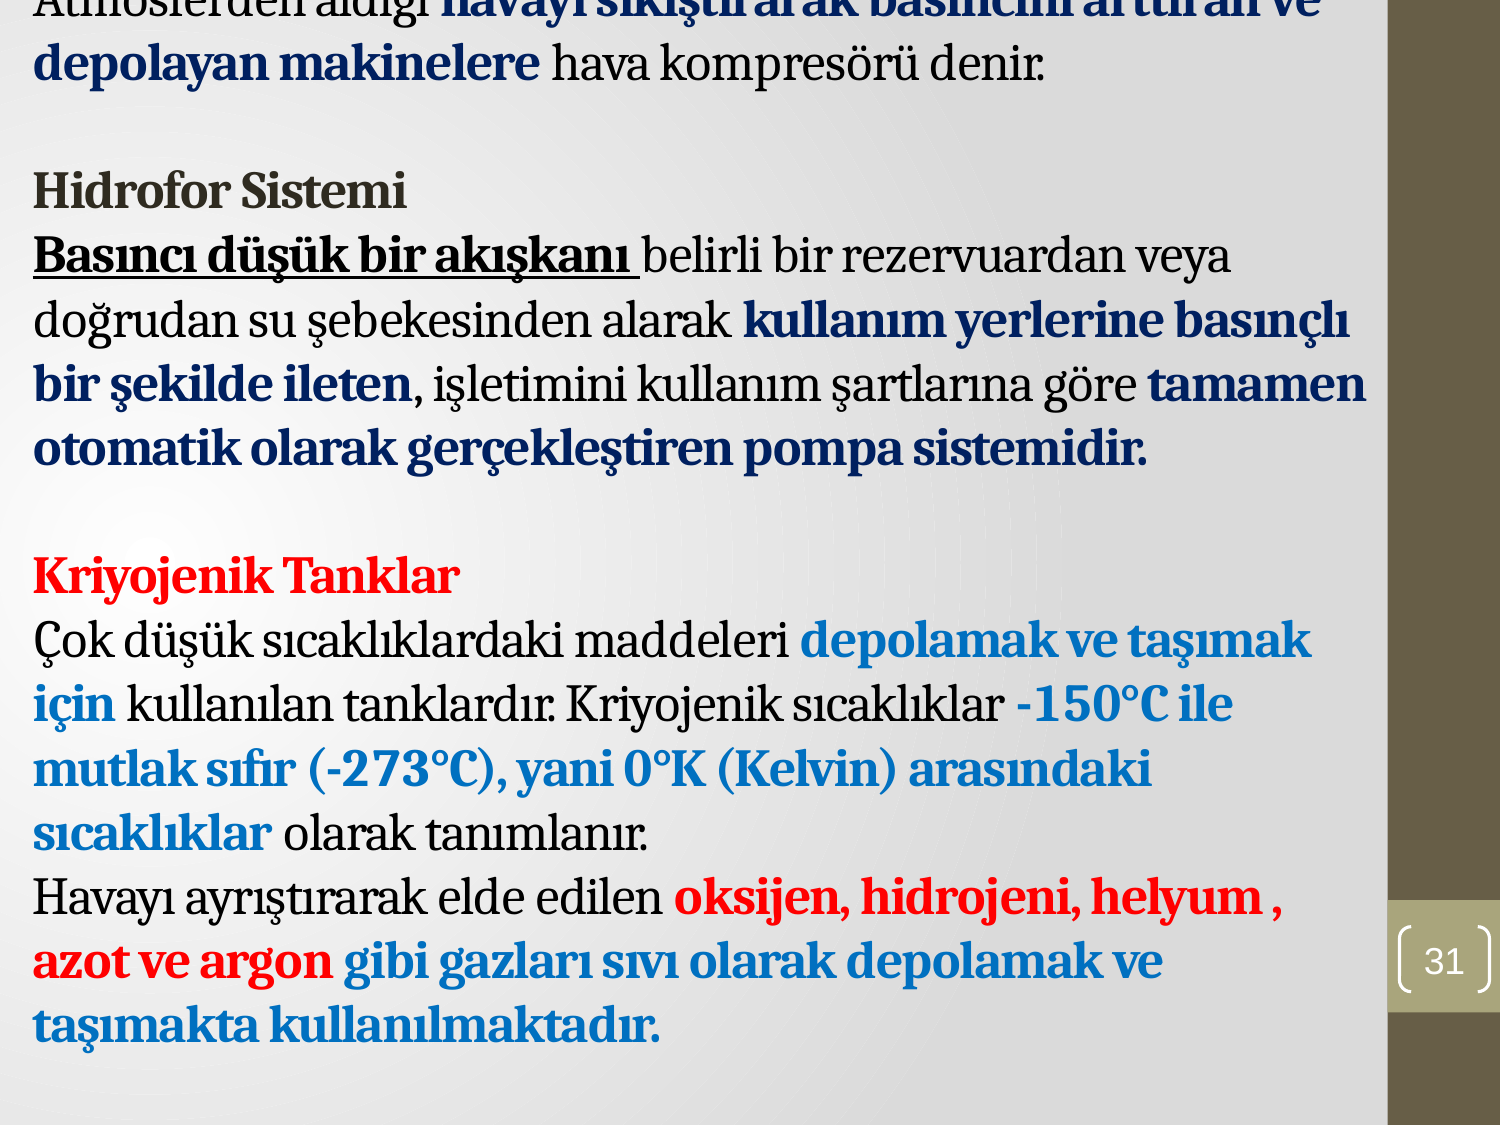

# Kompresörler Atmosferden aldığı havayı sıkıştırarak basıncını arttıran ve depolayan makinelere hava kompresörü denir. Hidrofor Sistemi Basıncı düşük bir akışkanı belirli bir rezervuardan veya doğrudan su şebekesinden alarak kullanım yerlerine basınçlı bir şekilde ileten, işletimini kullanım şartlarına göre tamamen otomatik olarak gerçekleştiren pompa sistemidir. Kriyojenik Tanklar Çok düşük sıcaklıklardaki maddeleri depolamak ve taşımak için kullanılan tanklardır. Kriyojenik sıcaklıklar -150°C ile mutlak sıfır (-273°C), yani 0°K (Kelvin) arasındaki sıcaklıklar olarak tanımlanır. Havayı ayrıştırarak elde edilen oksijen, hidrojeni, helyum , azot ve argon gibi gazları sıvı olarak depolamak ve taşımakta kullanılmaktadır.
31